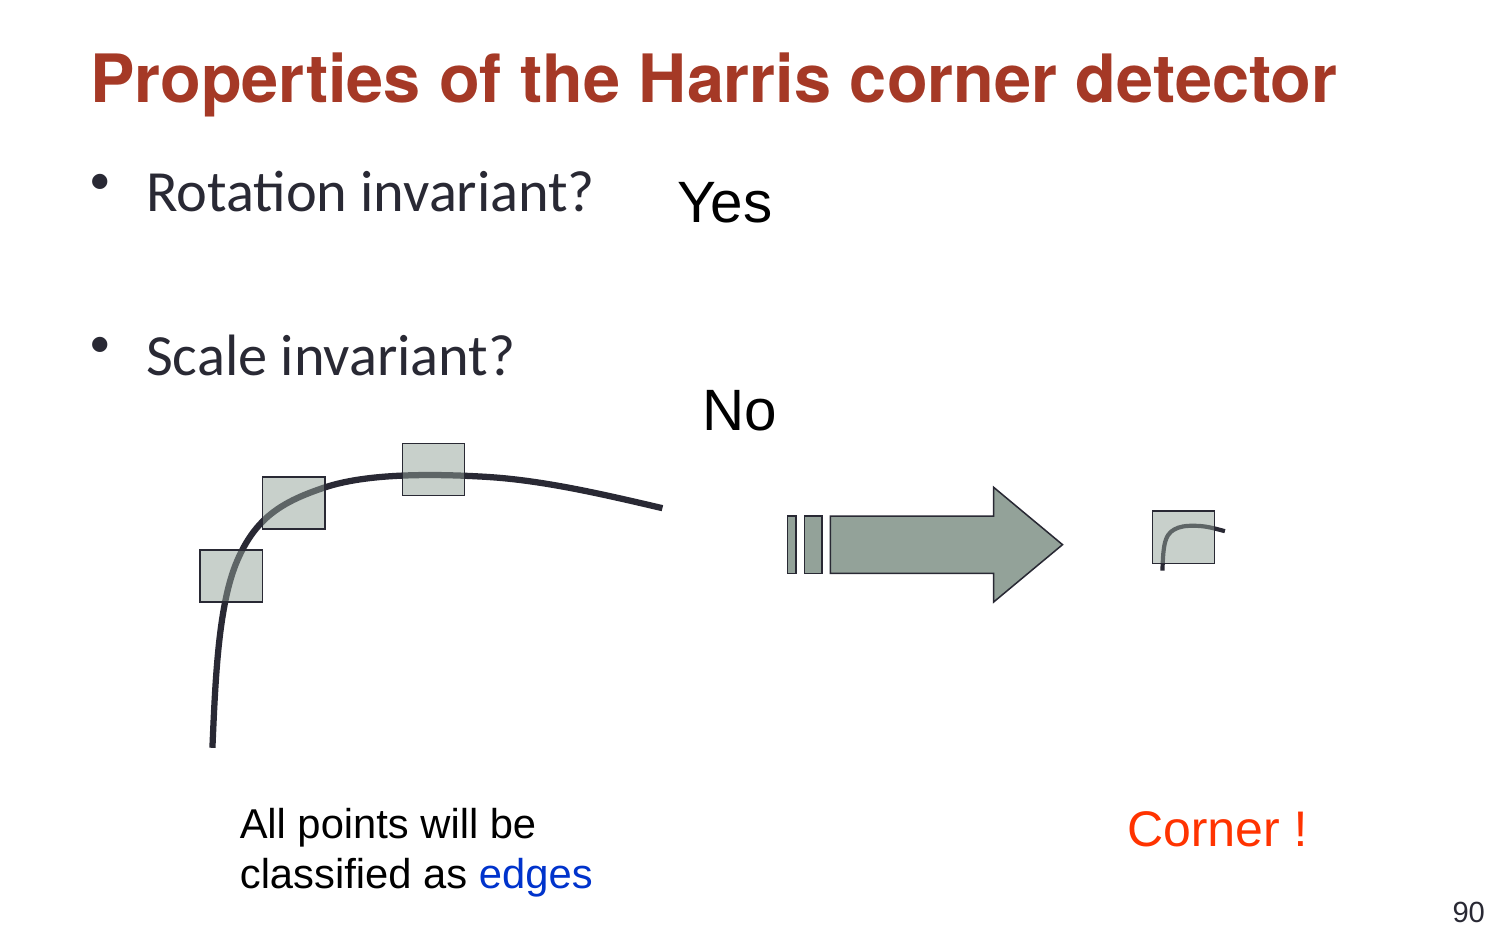

Properties of the Harris corner detector
Rotation invariant?

Scale invariant?
Yes
No

All points will be classified as edges

Corner !
90